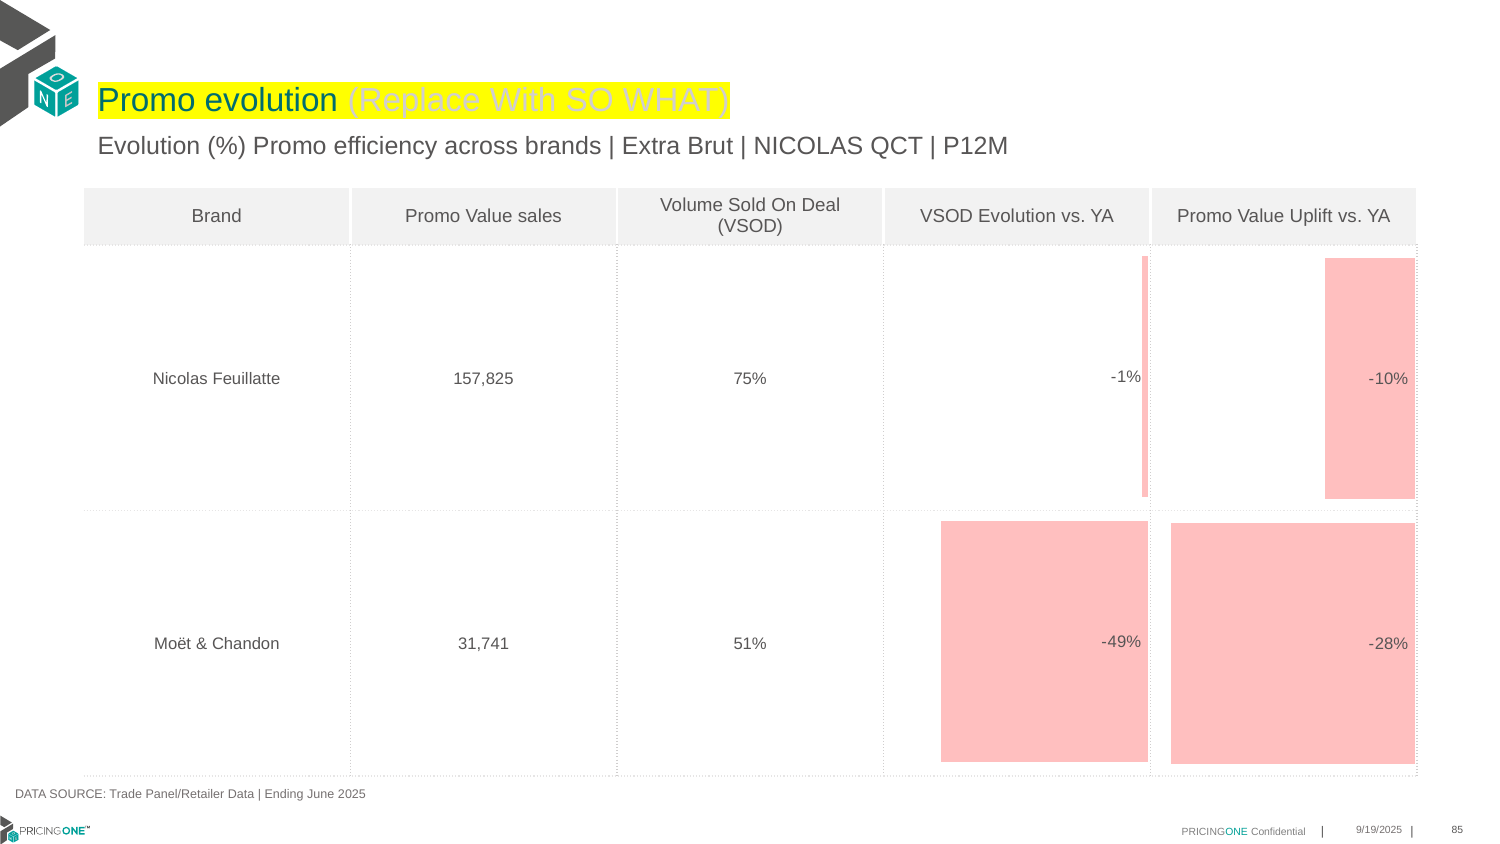

# Promo evolution (Replace With SO WHAT)
Evolution (%) Promo efficiency across brands | Extra Brut | NICOLAS QCT | P12M
| Brand | Promo Value sales | Volume Sold On Deal (VSOD) | VSOD Evolution vs. YA | Promo Value Uplift vs. YA |
| --- | --- | --- | --- | --- |
| Nicolas Feuillatte | 157,825 | 75% |  |  |
| Moët & Chandon | 31,741 | 51% |  |  |

### Chart

| Category | VSOD Evaluation vs YA |
|---|---|
| Nicolas Feuillatte | -0.013000000000000012 |
| Moët & Chandon | -0.49 |

### Chart

| Category | Promo Value Uplift vs YA |
|---|---|
| Nicolas Feuillatte | -0.10163645154372214 |
| Moët & Chandon | -0.2766912918838801 |
DATA SOURCE: Trade Panel/Retailer Data | Ending June 2025

9/19/2025
85